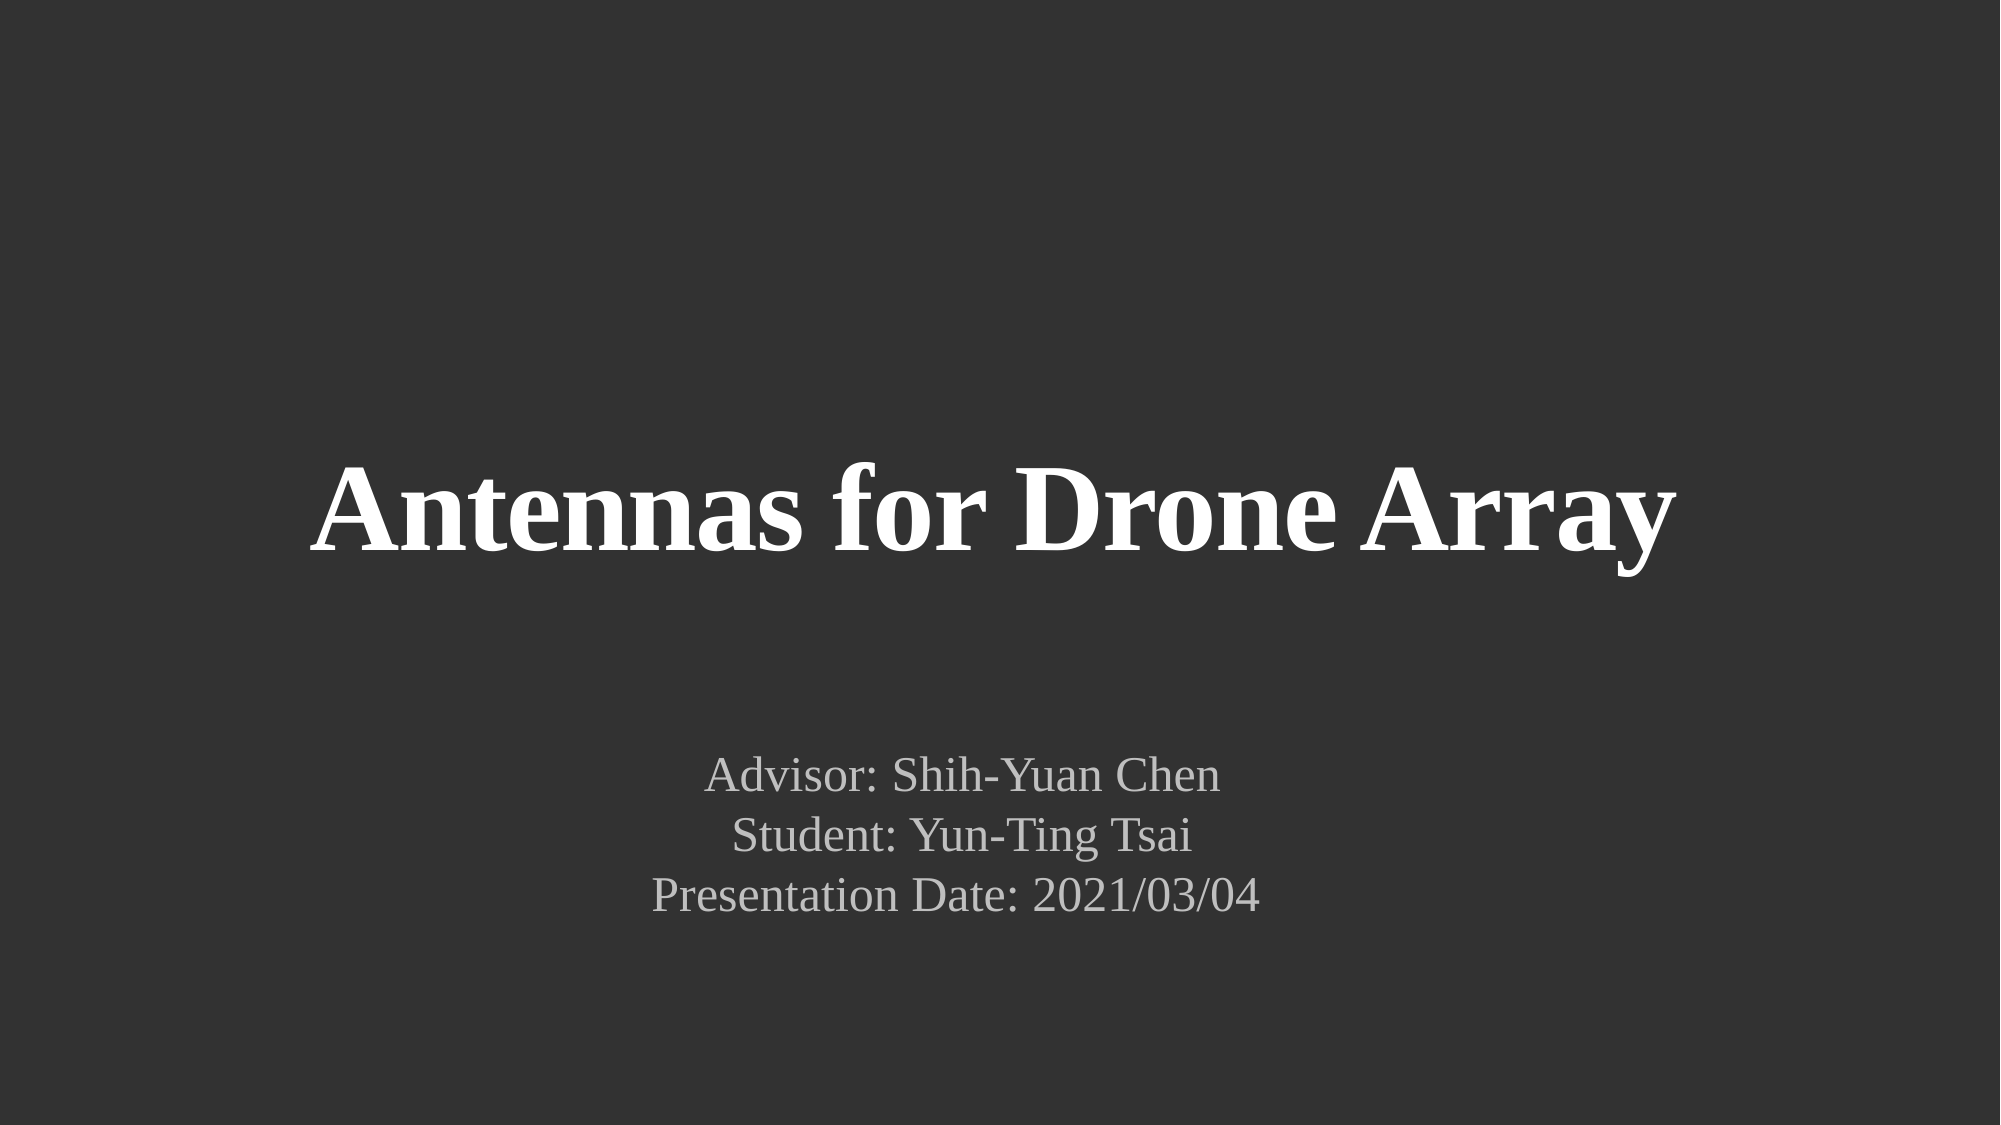

# Antennas for Drone Array
Advisor: Shih-Yuan Chen
Student: Yun-Ting Tsai
Presentation Date: 2021/03/04